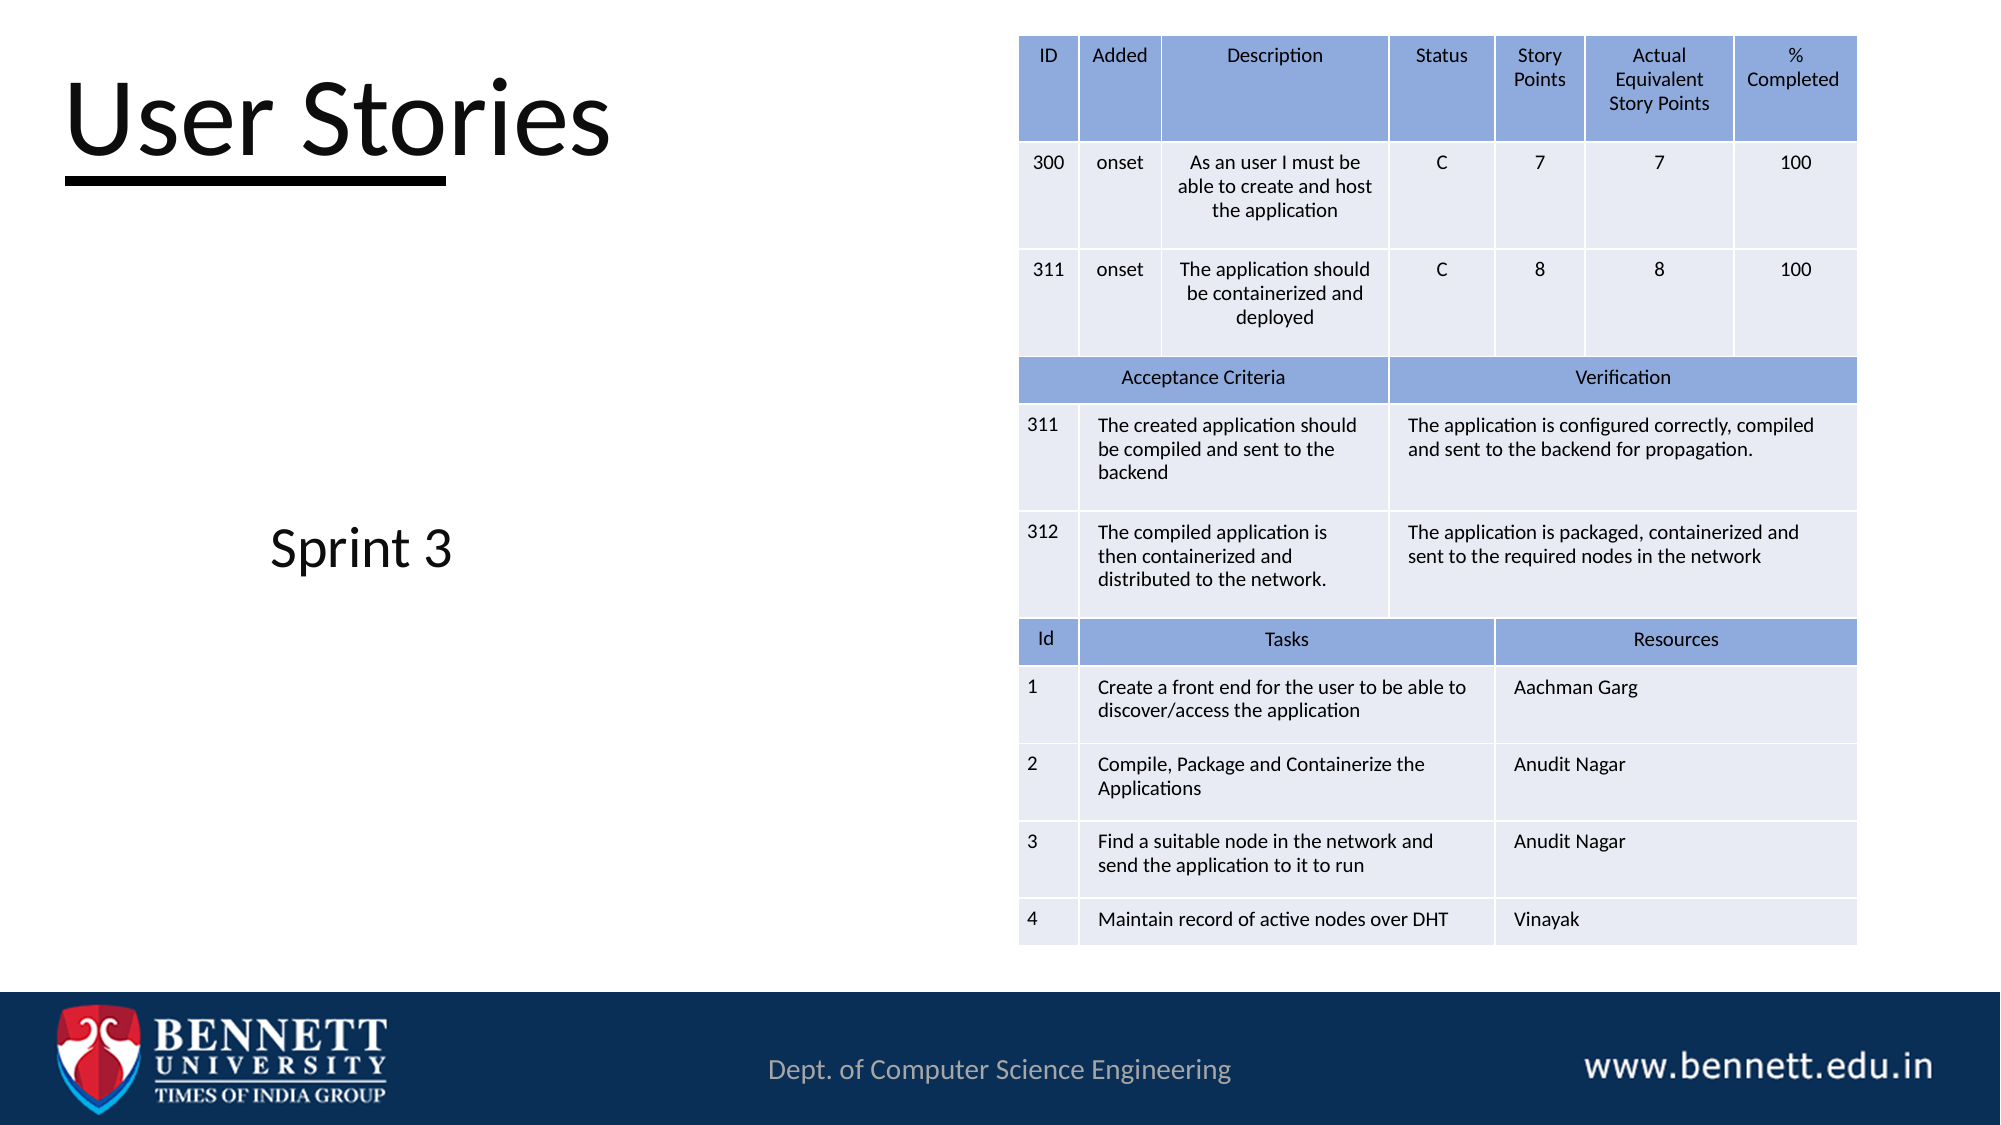

User Stories
| ID | Added | Description | Status | Story Points | Actual Equivalent Story Points | % Completed |
| --- | --- | --- | --- | --- | --- | --- |
| 300 | onset | As an user I must be able to create and host the application | C | 7 | 7 | 100 |
| 311 | onset | The application should be containerized and deployed | C | 8 | 8 | 100 |
| Acceptance Criteria |  |  | Verification |  |  |  |
| 311 | The created application should be compiled and sent to the backend |  | The application is configured correctly, compiled and sent to the backend for propagation. |  |  |  |
| 312 | The compiled application is then containerized and distributed to the network. |  | The application is packaged, containerized and sent to the required nodes in the network |  |  |  |
| Id | Tasks |  |  | Resources |  |  |
| 1 | Create a front end for the user to be able to discover/access the application |  |  | Aachman Garg |  |  |
| 2 | Compile, Package and Containerize the Applications |  |  | Anudit Nagar |  |  |
| 3 | Find a suitable node in the network and send the application to it to run |  |  | Anudit Nagar |  |  |
| 4 | Maintain record of active nodes over DHT |  |  | Vinayak |  |  |
Sprint 3